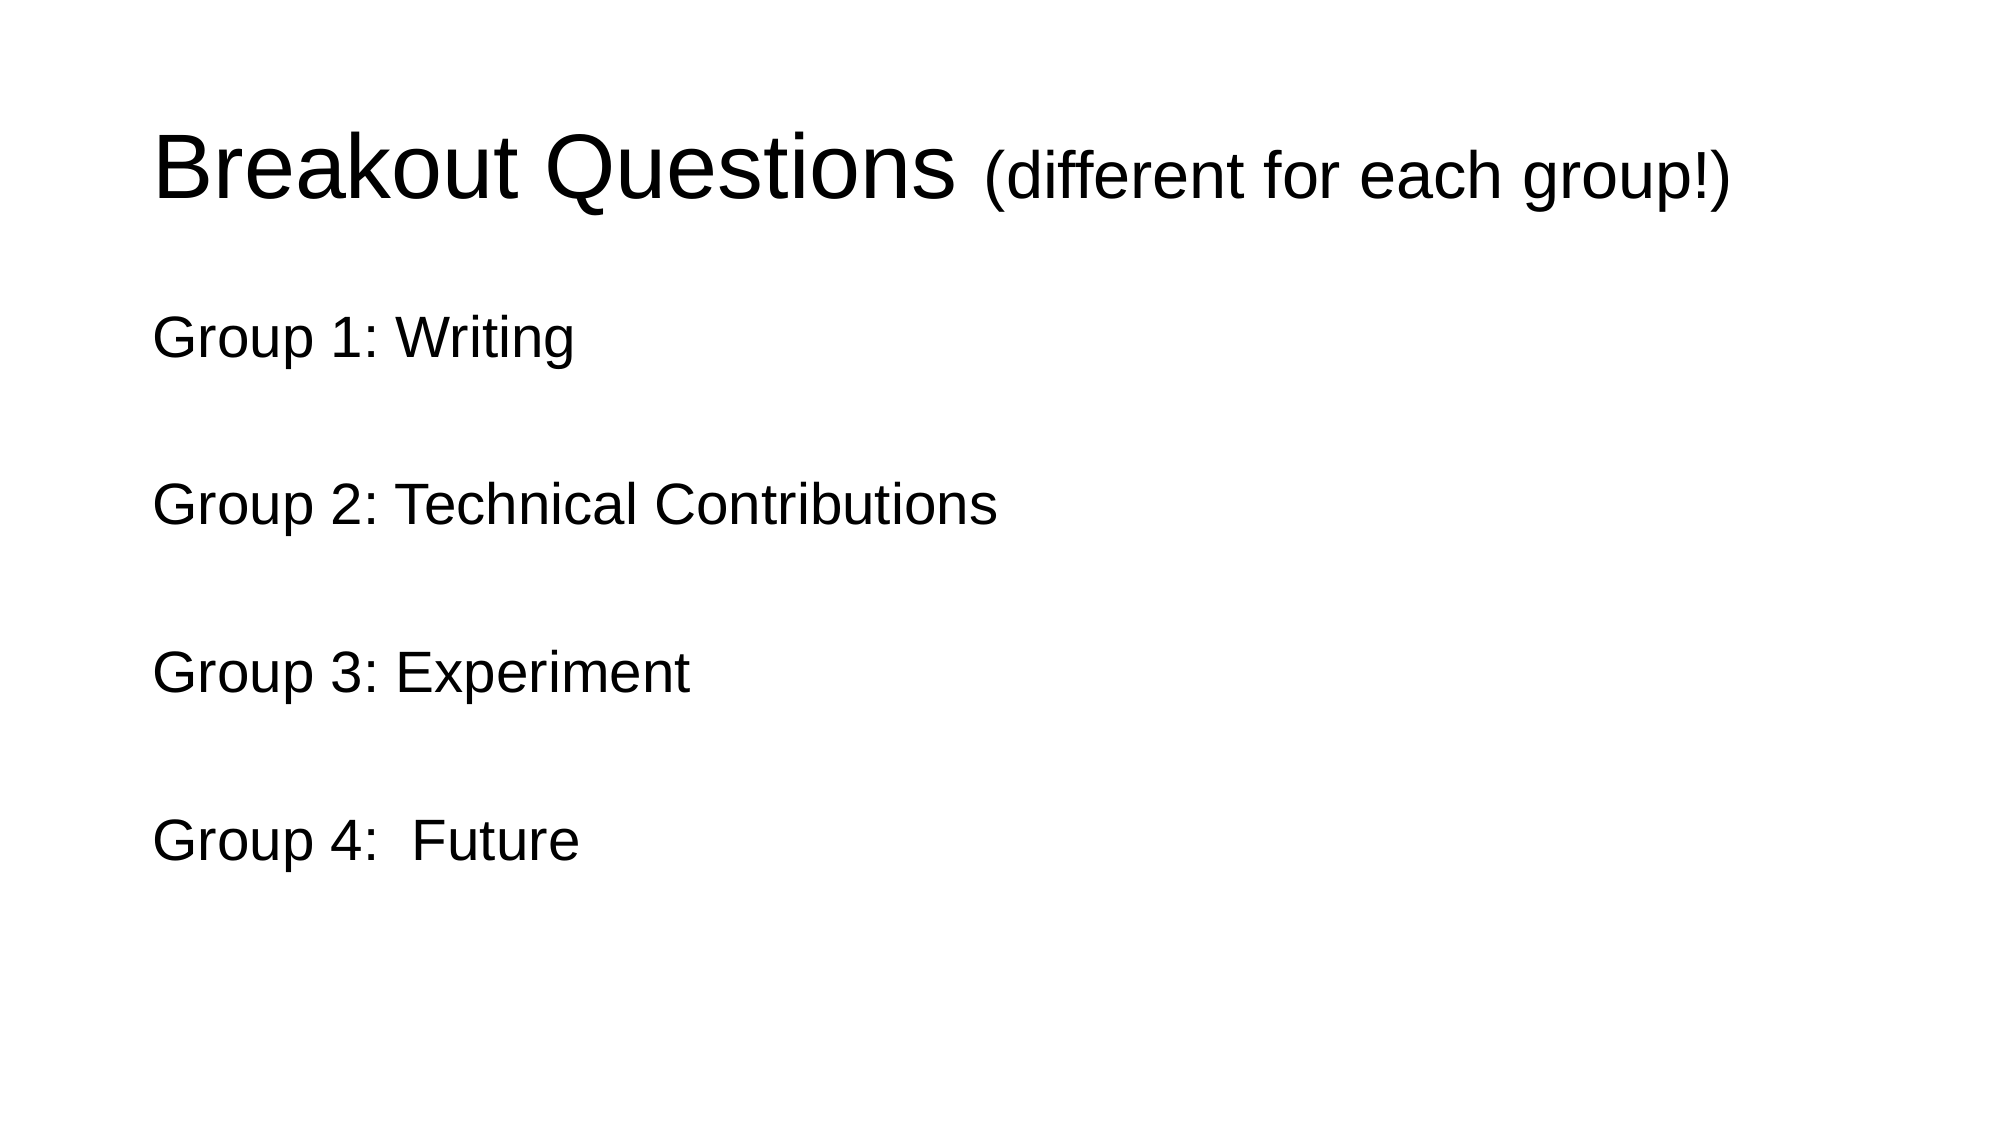

# Breakout Questions (different for each group!)
Group 1: Writing

Group 2: Technical Contributions

Group 3: Experiment

Group 4:  Future